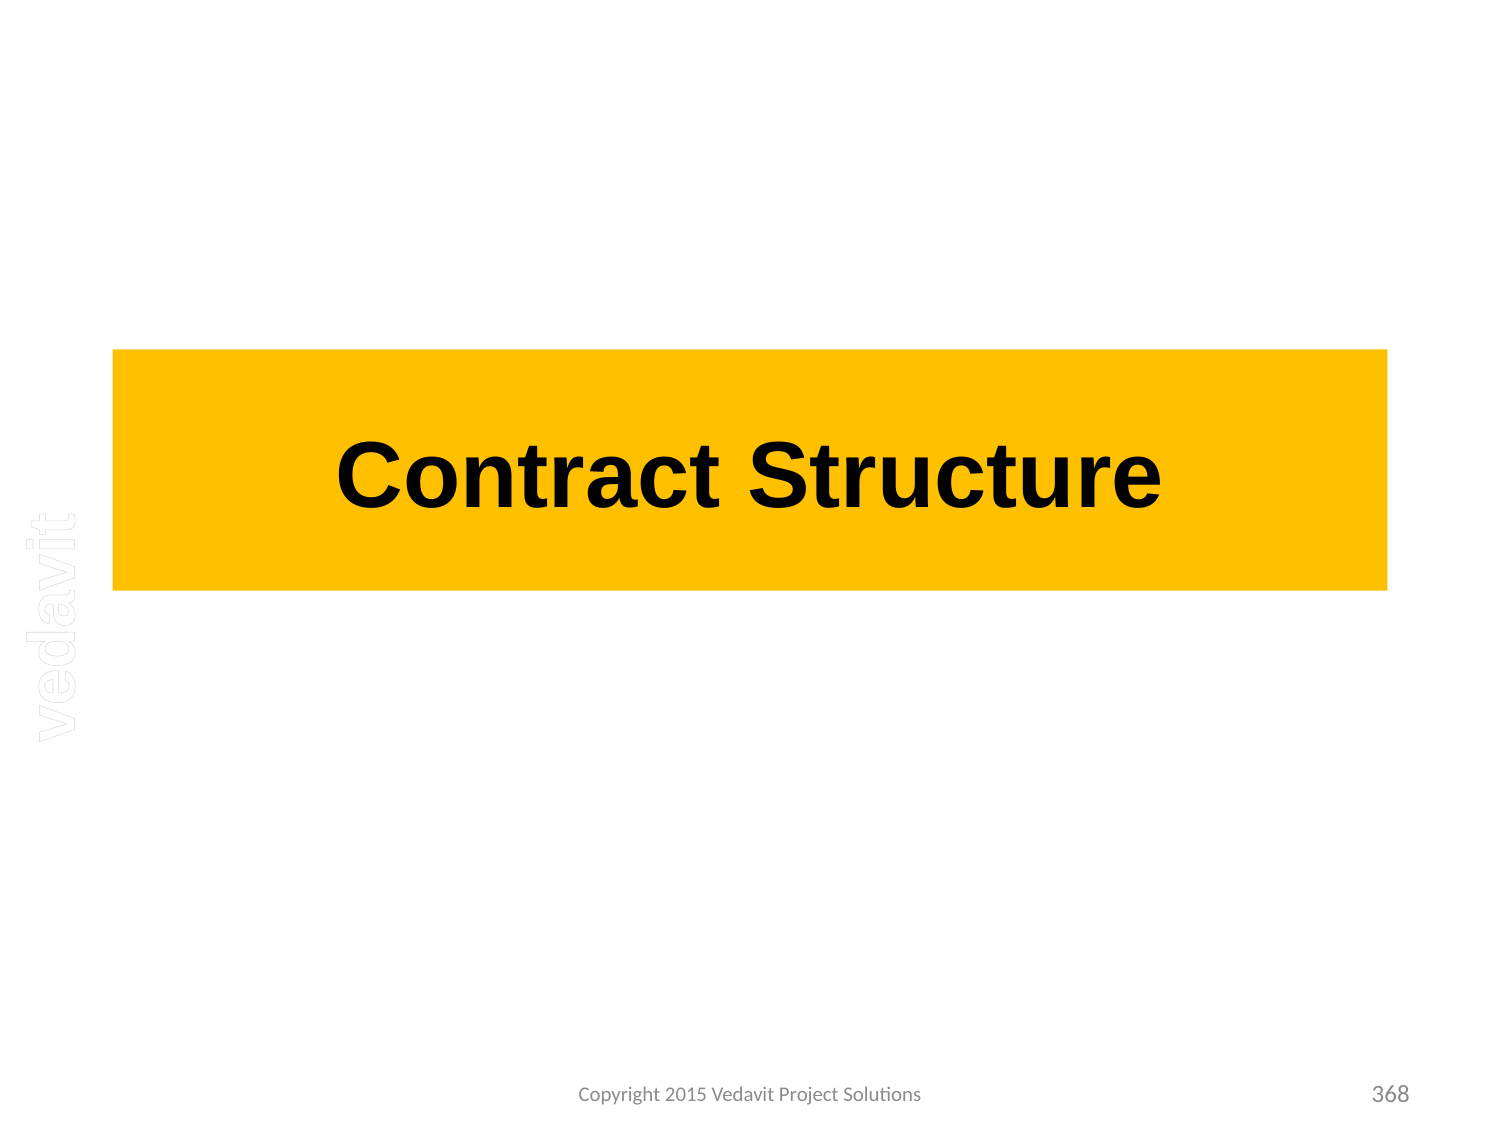

# Contract Structure
Copyright 2015 Vedavit Project Solutions
368